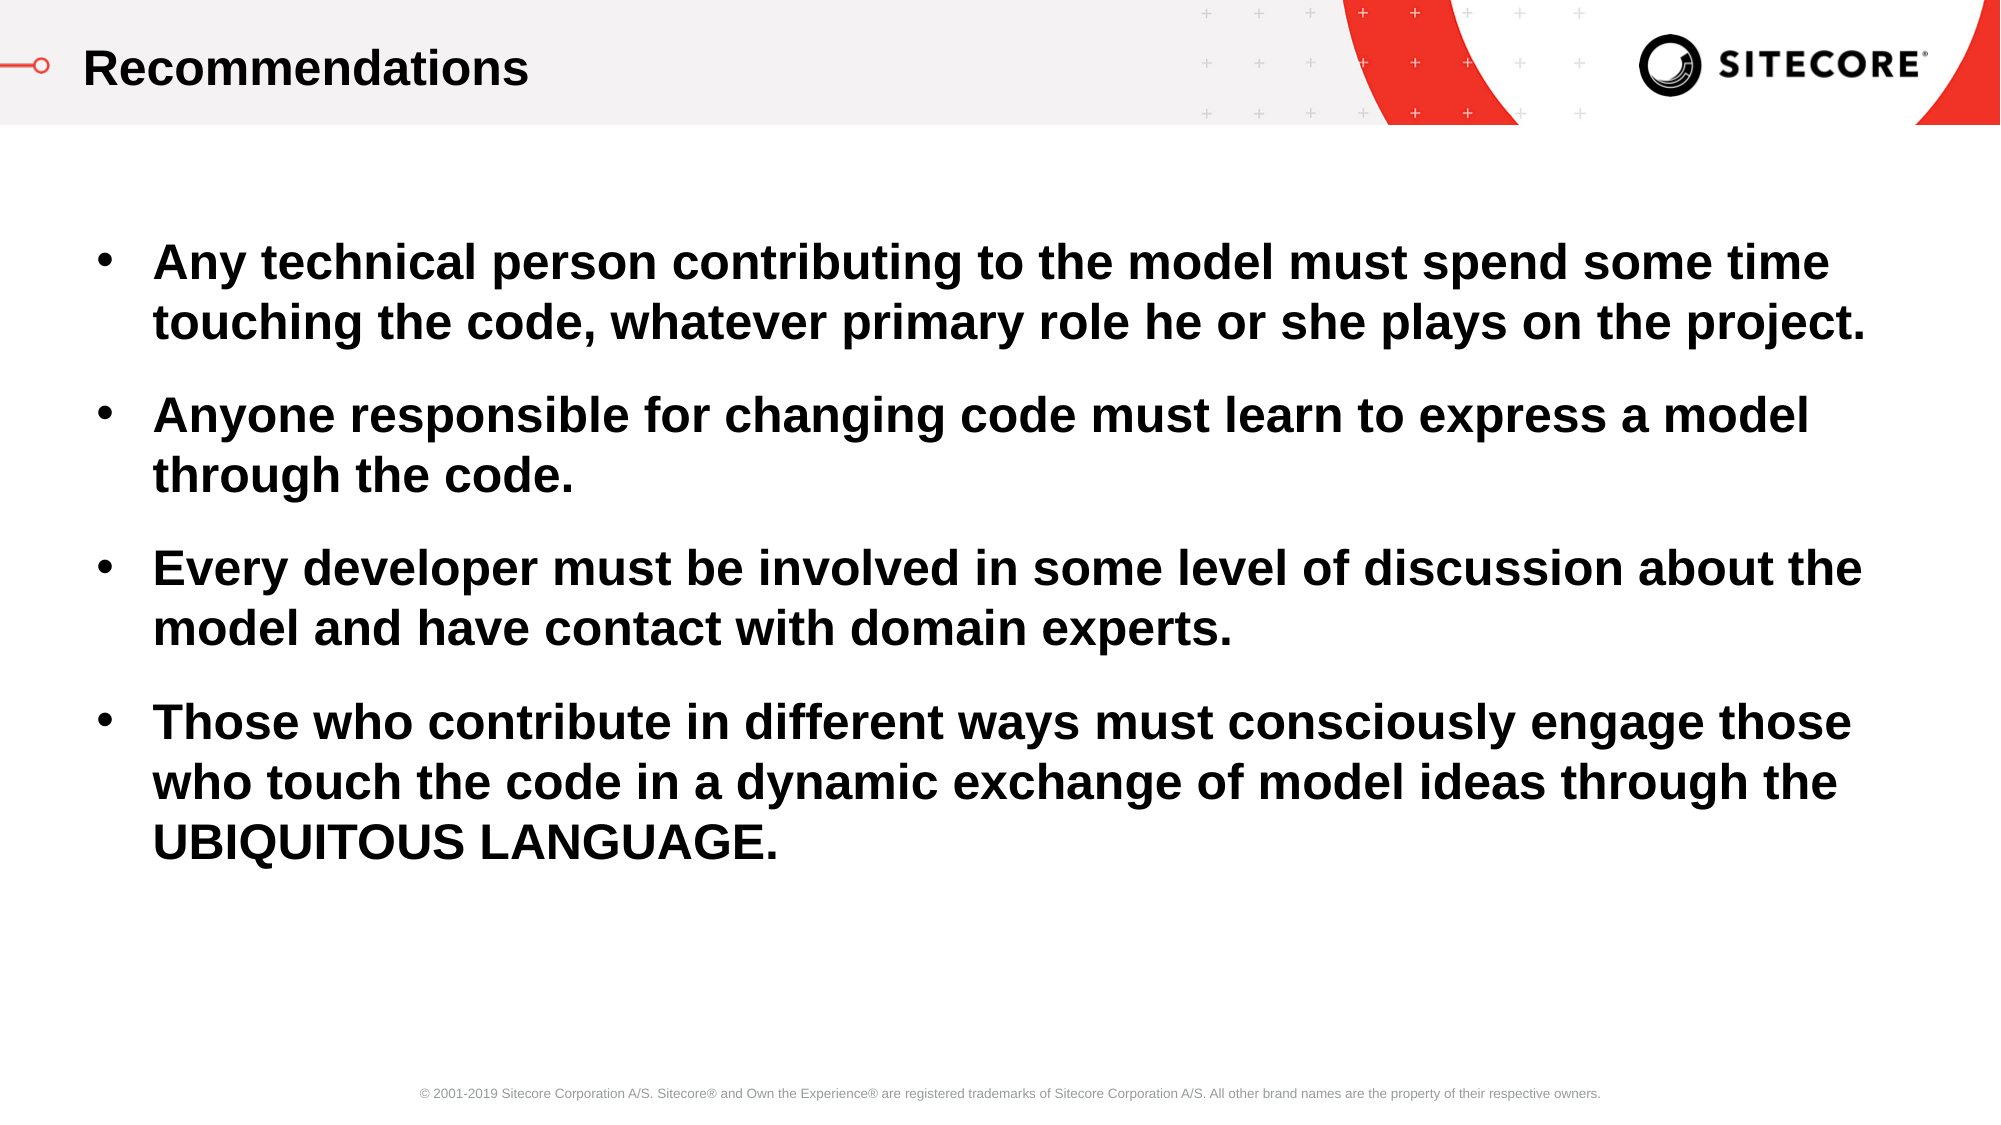

Recommendations
Any technical person contributing to the model must spend some time touching the code, whatever primary role he or she plays on the project.
Anyone responsible for changing code must learn to express a model through the code.
Every developer must be involved in some level of discussion about the model and have contact with domain experts.
Those who contribute in different ways must consciously engage those who touch the code in a dynamic exchange of model ideas through the UBIQUITOUS LANGUAGE.